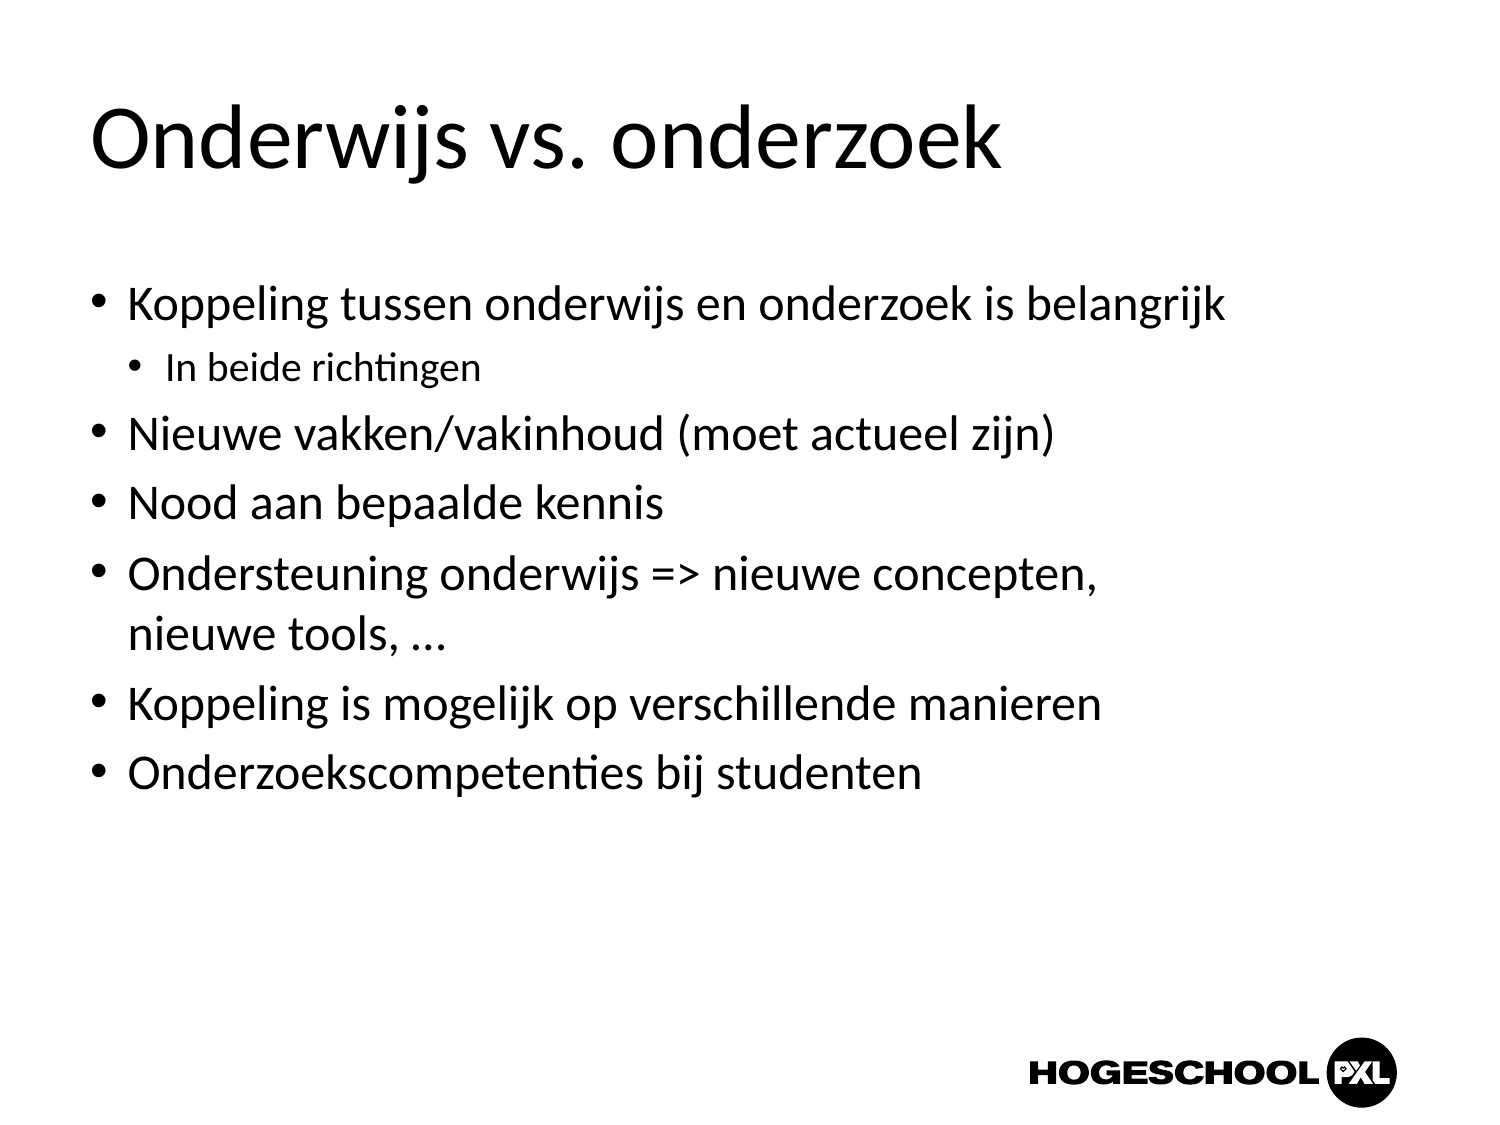

# Onderwijs vs. onderzoek
Koppeling tussen onderwijs en onderzoek is belangrijk
In beide richtingen
Nieuwe vakken/vakinhoud (moet actueel zijn)
Nood aan bepaalde kennis
Ondersteuning onderwijs => nieuwe concepten, nieuwe tools, …
Koppeling is mogelijk op verschillende manieren
Onderzoekscompetenties bij studenten